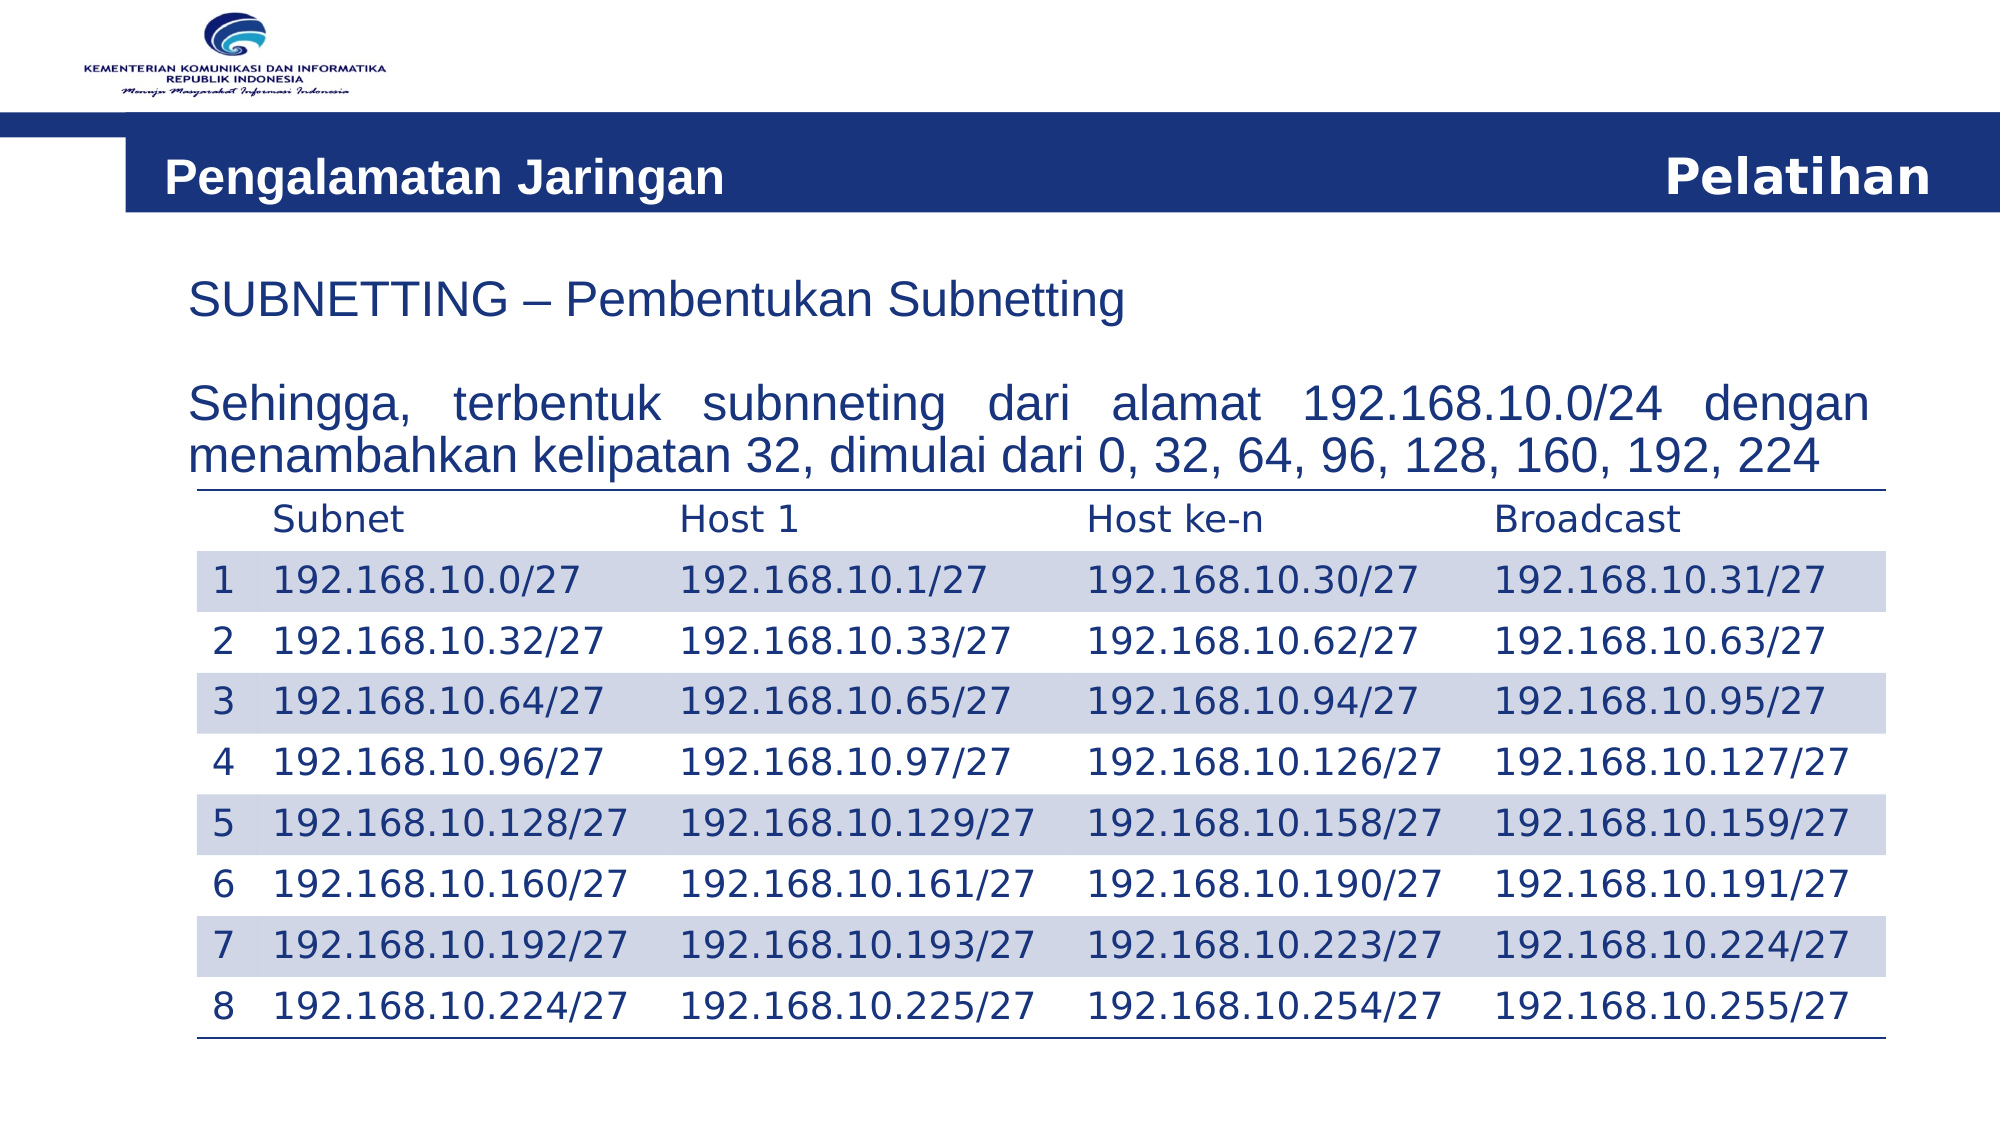

Pengalamatan Jaringan 	 						Pelatihan
SUBNETTING – Pembentukan Subnetting

Sehingga, terbentuk subnneting dari alamat 192.168.10.0/24 dengan menambahkan kelipatan 32, dimulai dari 0, 32, 64, 96, 128, 160, 192, 224

|  | Subnet | Host 1 | Host ke-n | Broadcast |
| --- | --- | --- | --- | --- |
| 1 | 192.168.10.0/27 | 192.168.10.1/27 | 192.168.10.30/27 | 192.168.10.31/27 |
| 2 | 192.168.10.32/27 | 192.168.10.33/27 | 192.168.10.62/27 | 192.168.10.63/27 |
| 3 | 192.168.10.64/27 | 192.168.10.65/27 | 192.168.10.94/27 | 192.168.10.95/27 |
| 4 | 192.168.10.96/27 | 192.168.10.97/27 | 192.168.10.126/27 | 192.168.10.127/27 |
| 5 | 192.168.10.128/27 | 192.168.10.129/27 | 192.168.10.158/27 | 192.168.10.159/27 |
| 6 | 192.168.10.160/27 | 192.168.10.161/27 | 192.168.10.190/27 | 192.168.10.191/27 |
| 7 | 192.168.10.192/27 | 192.168.10.193/27 | 192.168.10.223/27 | 192.168.10.224/27 |
| 8 | 192.168.10.224/27 | 192.168.10.225/27 | 192.168.10.254/27 | 192.168.10.255/27 |